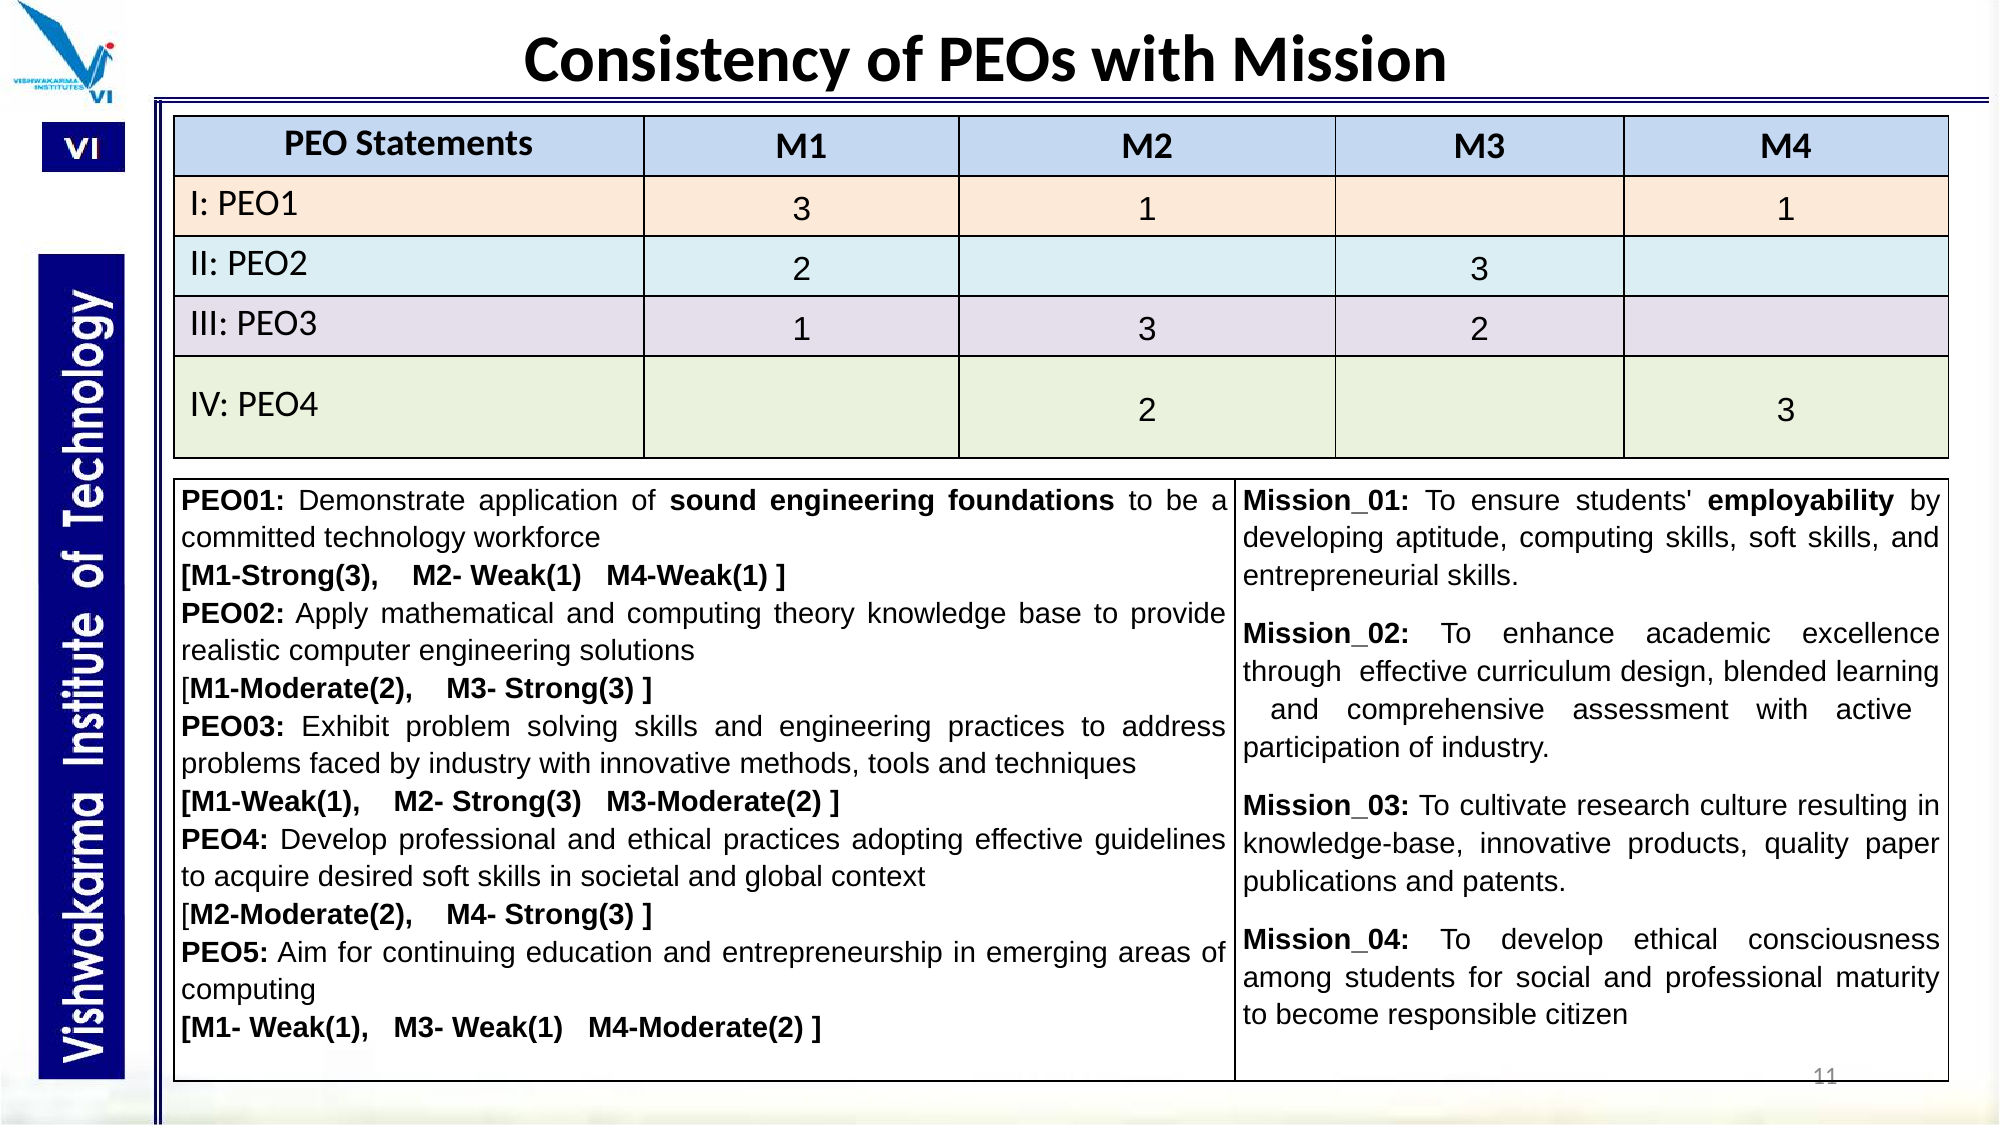

# Consistency of PEOs with Mission
| PEO Statements | M1 | M2 | M3 | M4 |
| --- | --- | --- | --- | --- |
| I: PEO1 | 3 | 1 |  | 1 |
| II: PEO2 | 2 |  | 3 |  |
| III: PEO3 | 1 | 3 | 2 |  |
| IV: PEO4 |  | 2 |  | 3 |
| PEO01: Demonstrate application of sound engineering foundations to be a committed technology workforce [M1-Strong(3), M2- Weak(1) M4-Weak(1) ] PEO02: Apply mathematical and computing theory knowledge base to provide realistic computer engineering solutions [M1-Moderate(2), M3- Strong(3) ] PEO03: Exhibit problem solving skills and engineering practices to address problems faced by industry with innovative methods, tools and techniques [M1-Weak(1), M2- Strong(3) M3-Moderate(2) ] PEO4: Develop professional and ethical practices adopting effective guidelines to acquire desired soft skills in societal and global context [M2-Moderate(2), M4- Strong(3) ] PEO5: Aim for continuing education and entrepreneurship in emerging areas of computing [M1- Weak(1), M3- Weak(1) M4-Moderate(2) ] | Mission\_01: To ensure students' employability by developing aptitude, computing skills, soft skills, and entrepreneurial skills. Mission\_02: To enhance academic excellence through effective curriculum design, blended learning and comprehensive assessment with active participation of industry. Mission\_03: To cultivate research culture resulting in knowledge-base, innovative products, quality paper publications and patents. Mission\_04: To develop ethical consciousness among students for social and professional maturity to become responsible citizen |
| --- | --- |
11